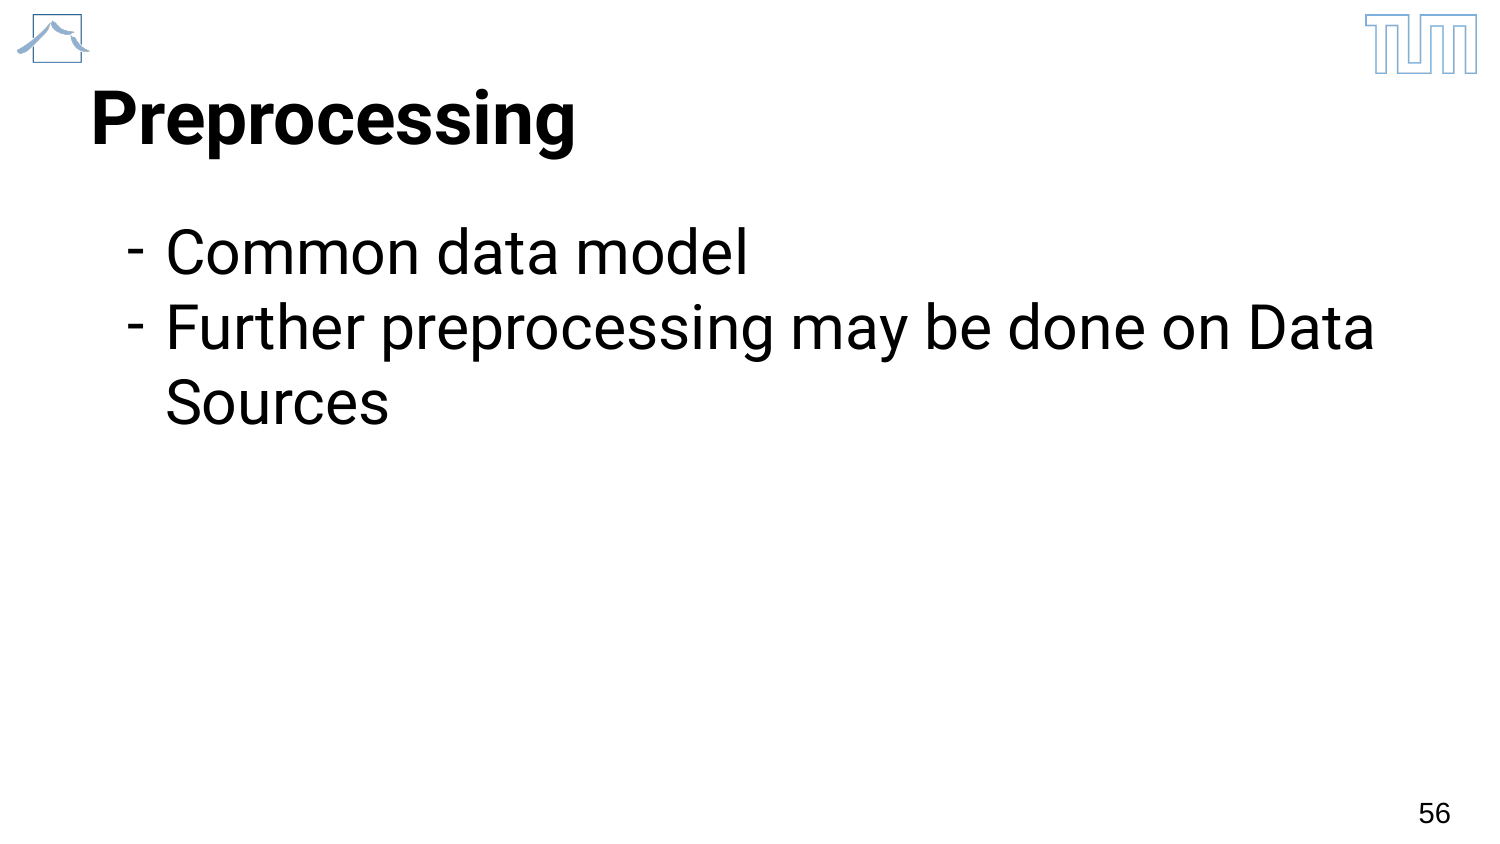

# Preprocessing
Common data model
Further preprocessing may be done on Data Sources
56